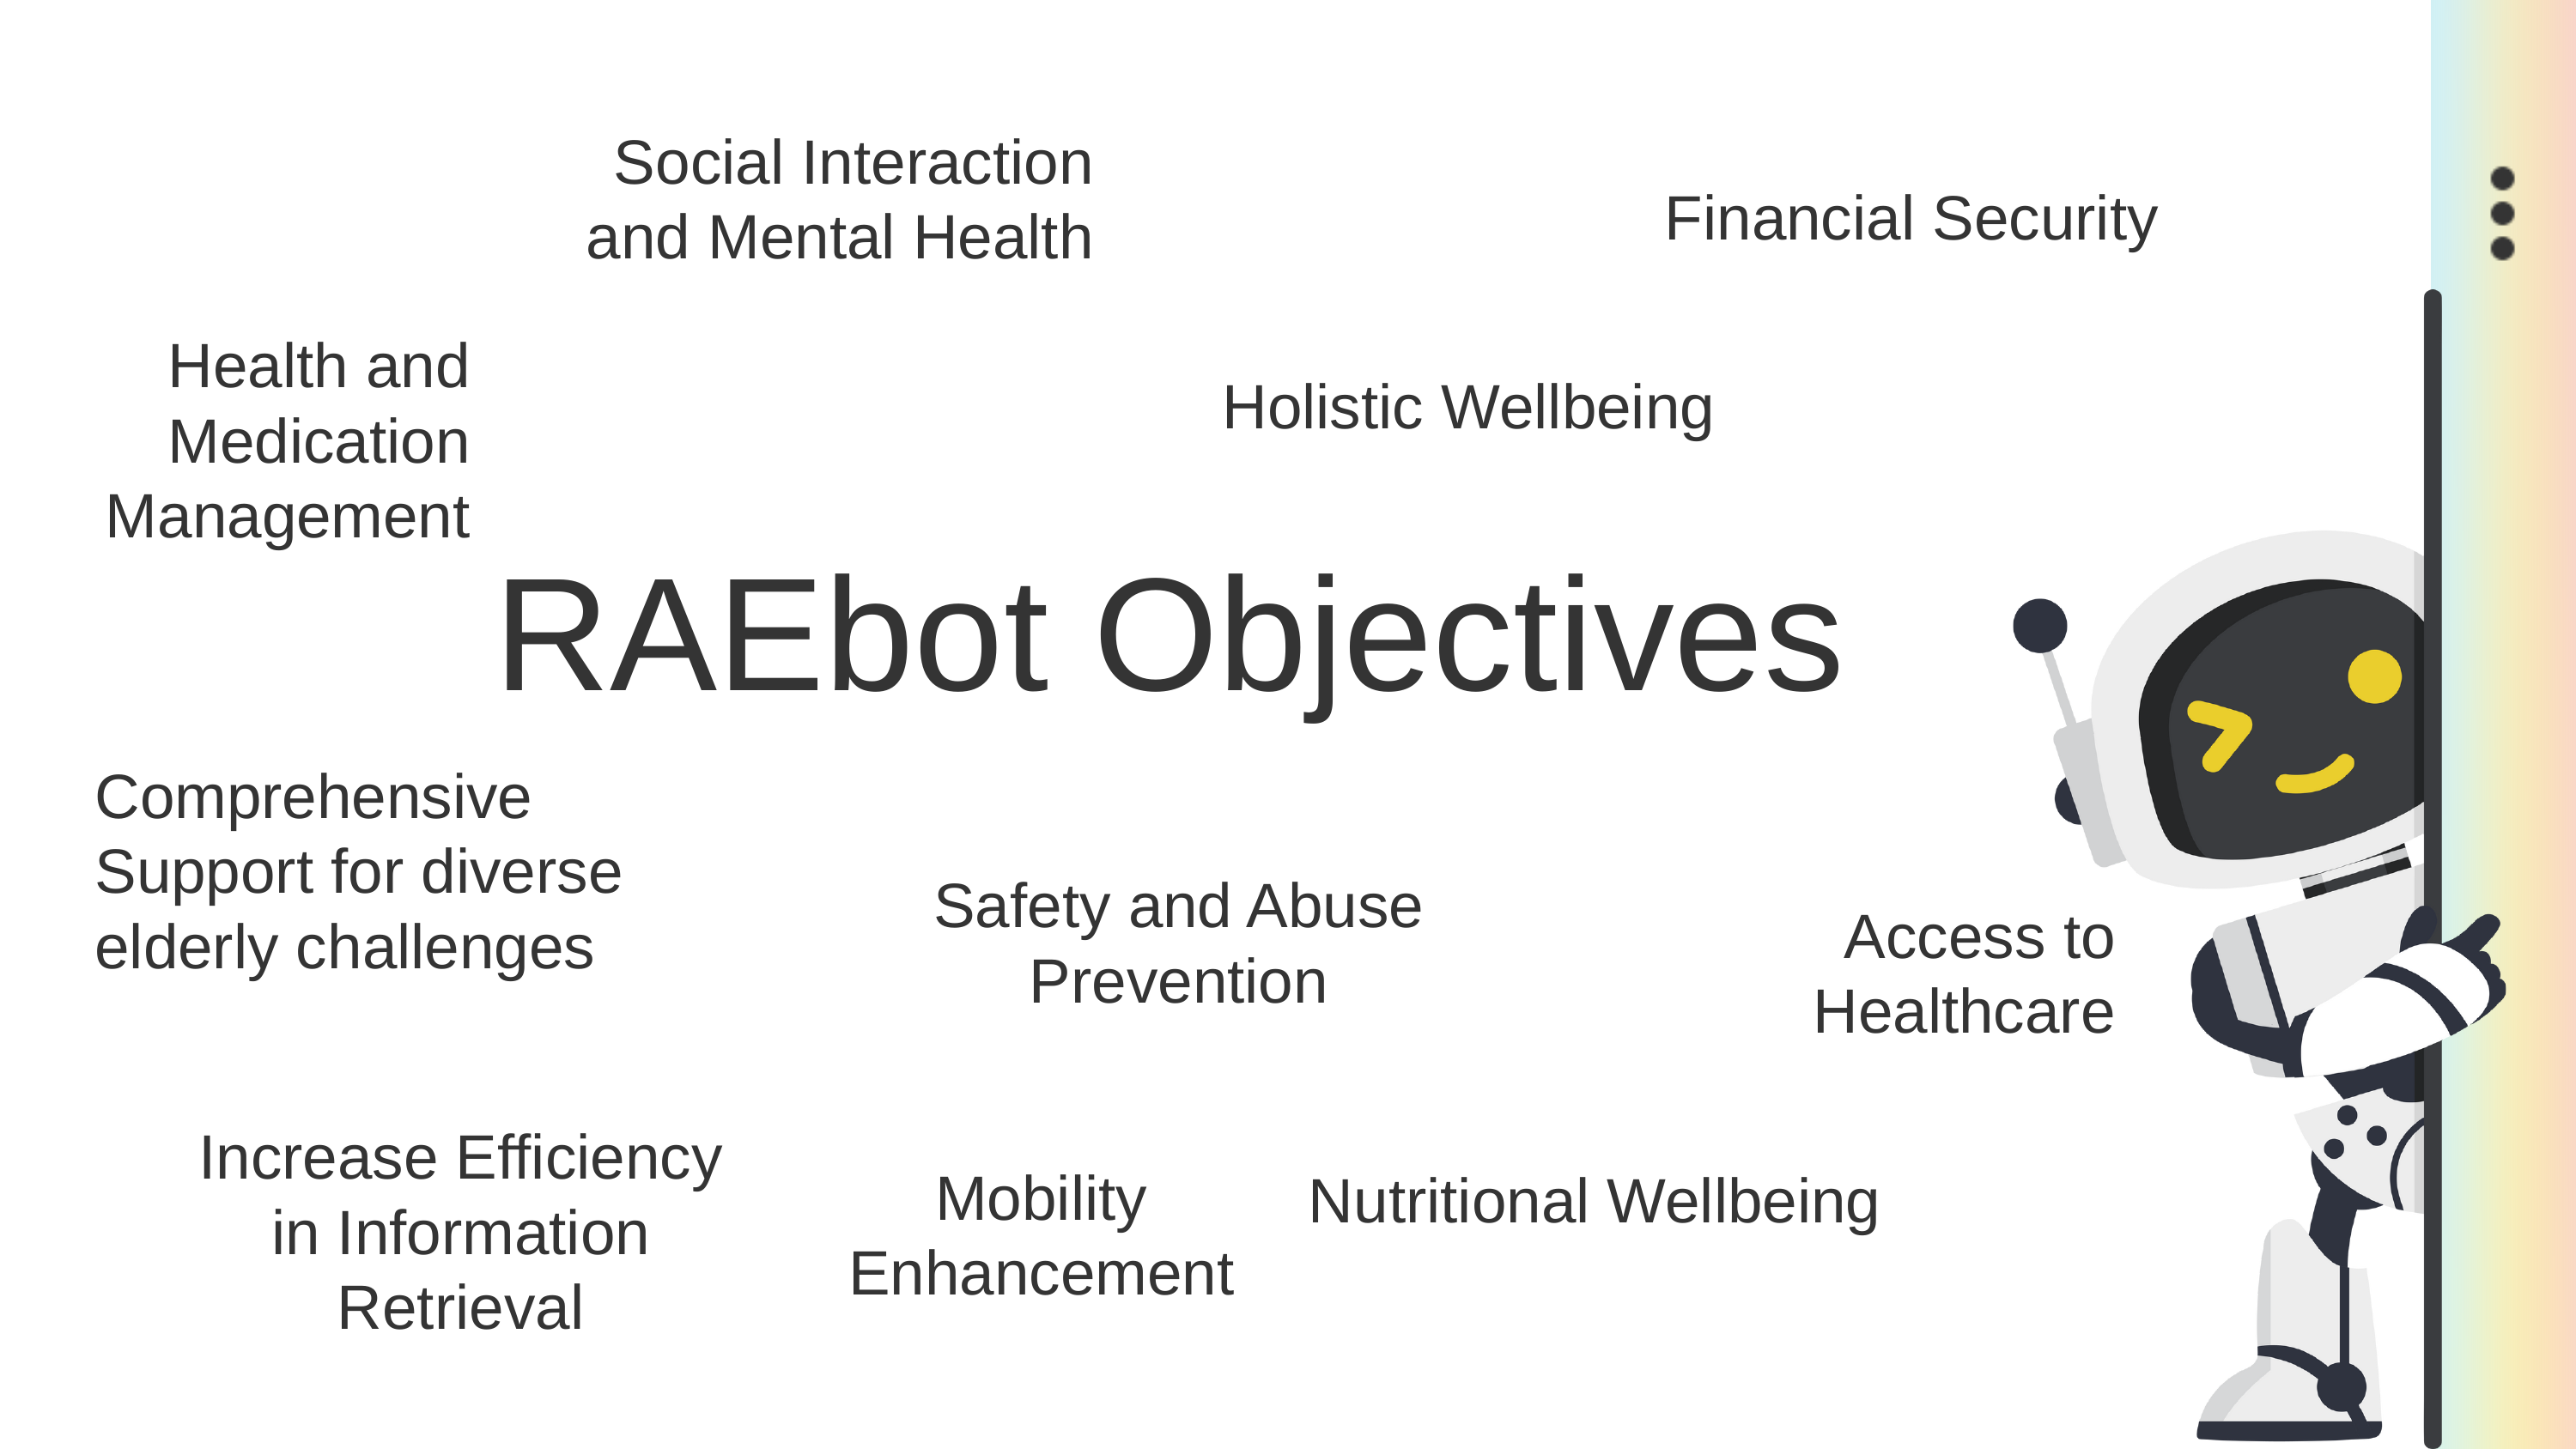

Financial Security

Social Interaction and Mental Health

Health and Medication Management

Holistic Wellbeing
RAEbot Objectives

Comprehensive Support for diverse elderly challenges

Access to Healthcare

Safety and Abuse Prevention

Increase Efficiency in Information Retrieval
Mobility Enhancement

Nutritional Wellbeing